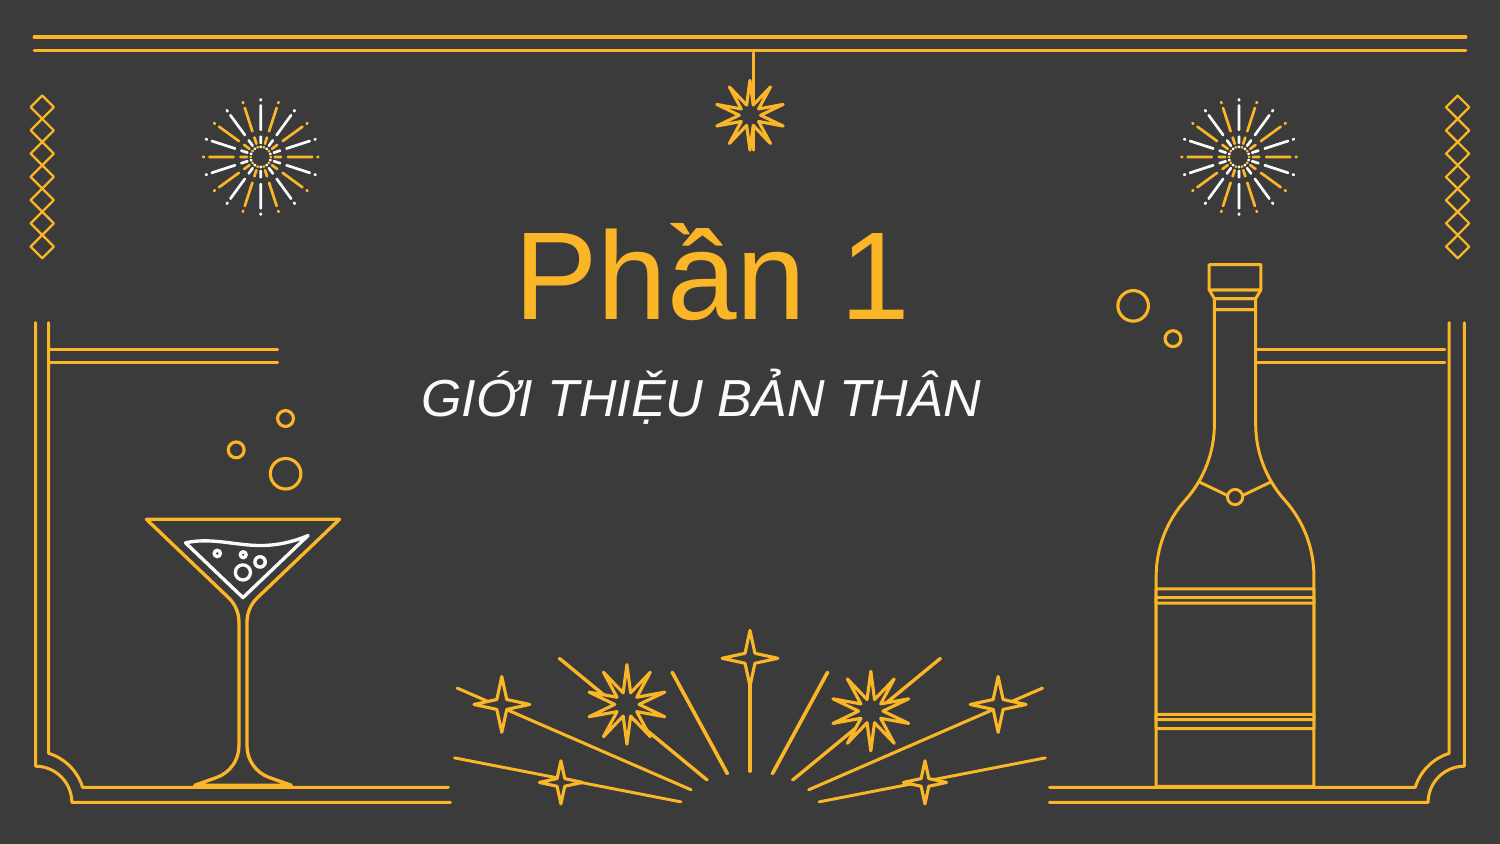

# Phần 1

GIỚI THIỆU BẢN THÂN